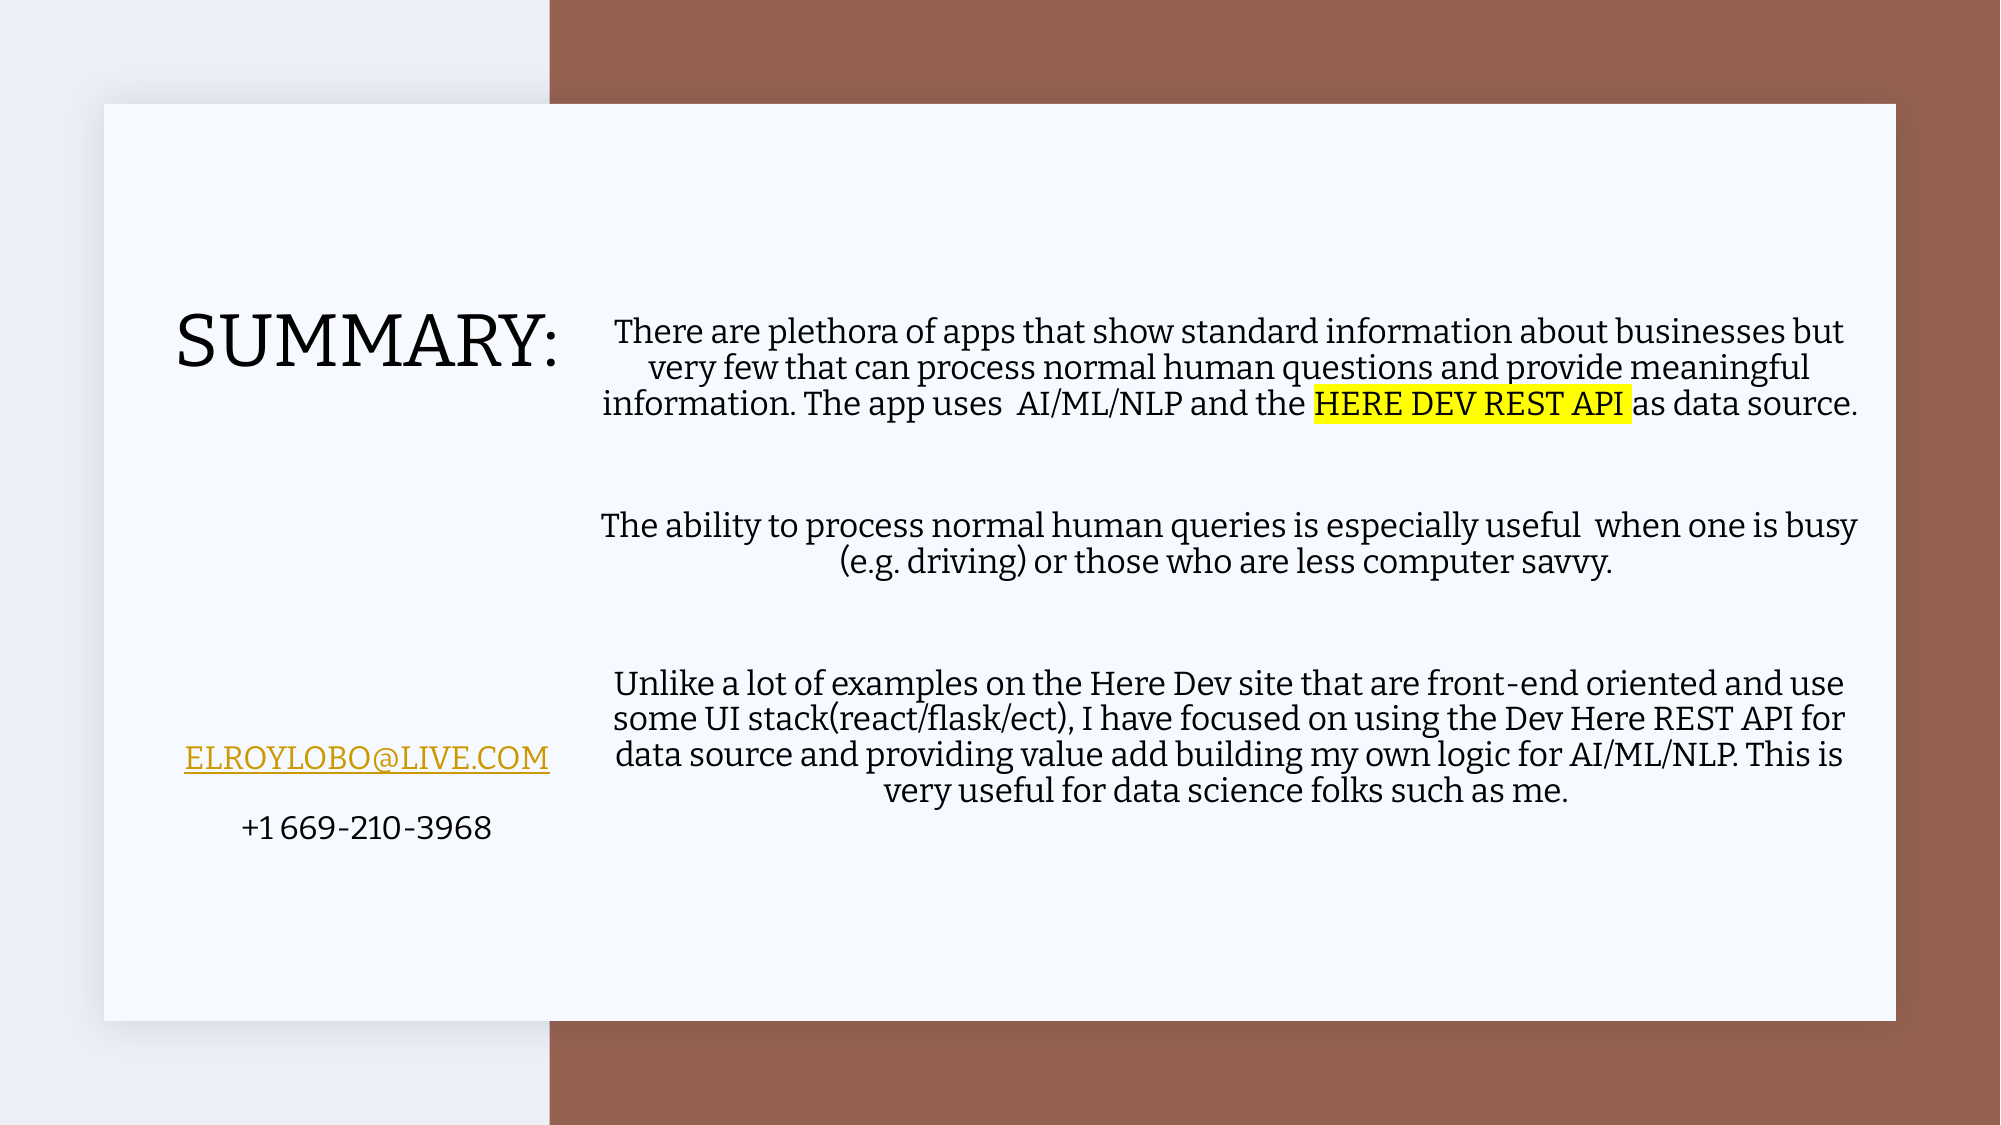

There are plethora of apps that show standard information about businesses but very few that can process normal human questions and provide meaningful information. The app uses  AI/ML/NLP and the HERE DEV REST API as data source.

The ability to process normal human queries is especially useful  when one is busy (e.g. driving) or those who are less computer savvy.

Unlike a lot of examples on the Here Dev site that are front-end oriented and use some UI stack(react/flask/ect), I have focused on using the Dev Here REST API for data source and providing value add building my own logic for AI/ML/NLP. This is very useful for data science folks such as me.
# summary:
elroylobo@live.com

+1 669-210-3968